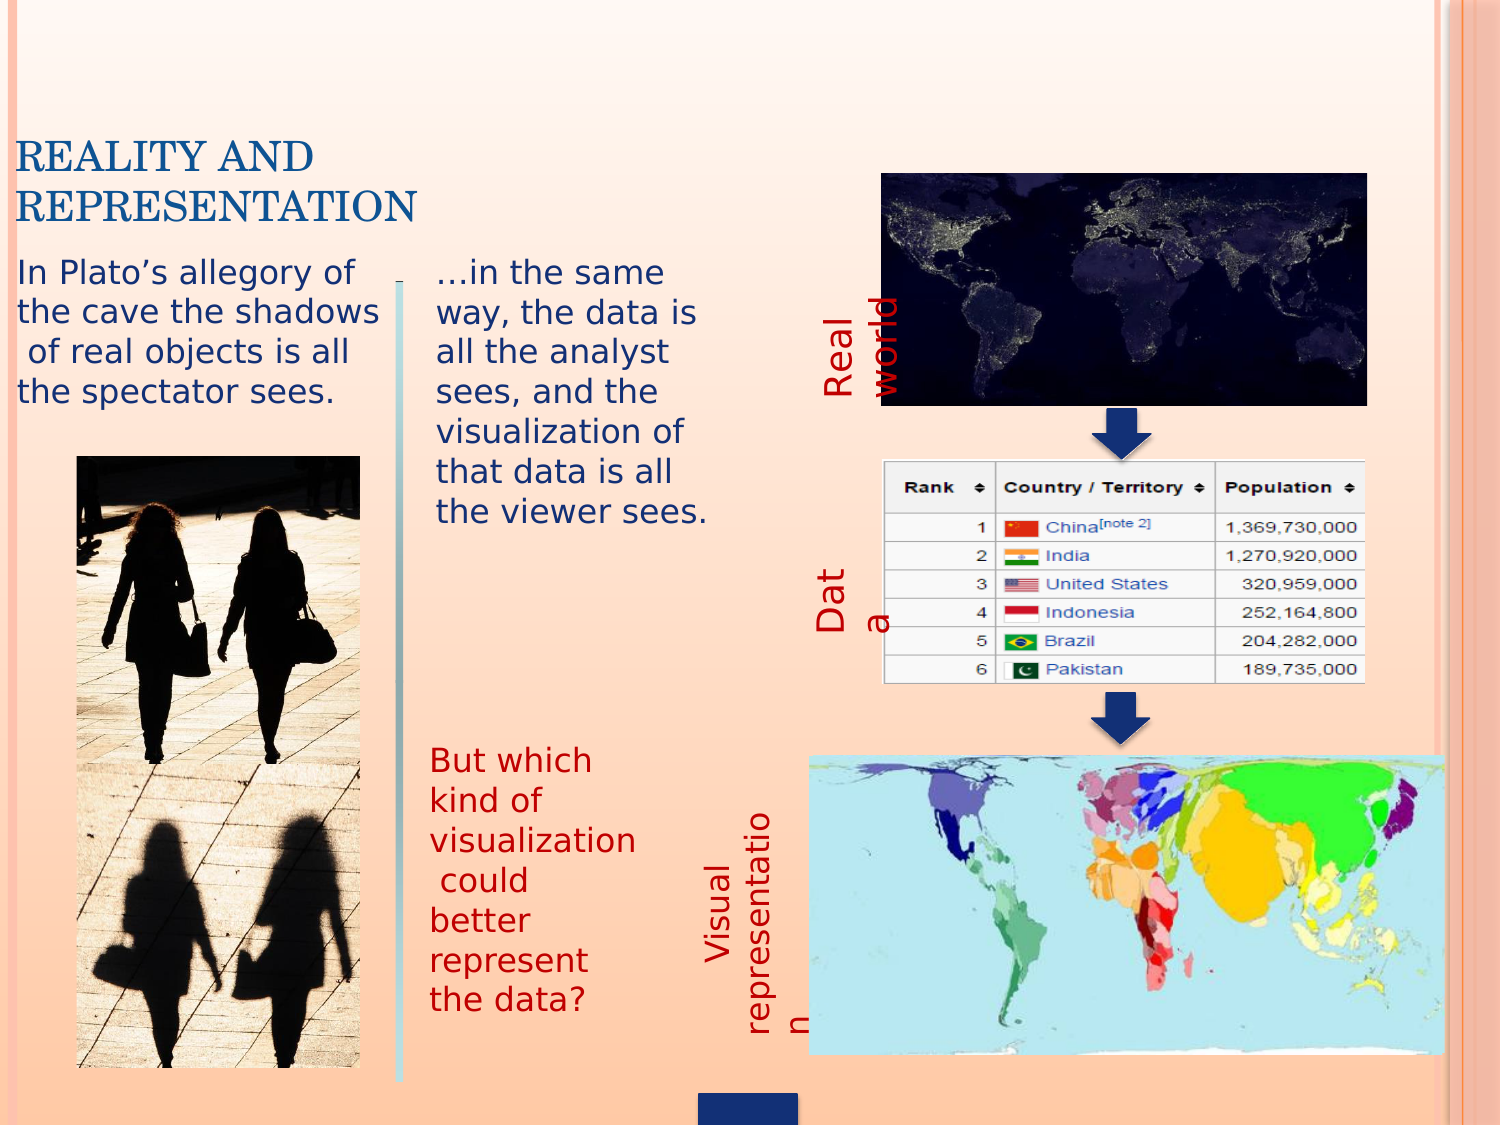

# Reality and representation
Real world
In Plato’s allegory of  the cave the shadows  of real objects is all  the spectator sees.
…in the same  way, the data is  all the analyst  sees, and the  visualization of  that data is all  the viewer sees.

But  shadows  are not  reality

Data

But which  kind of  visualization  could better  represent  the data?

Visual representation